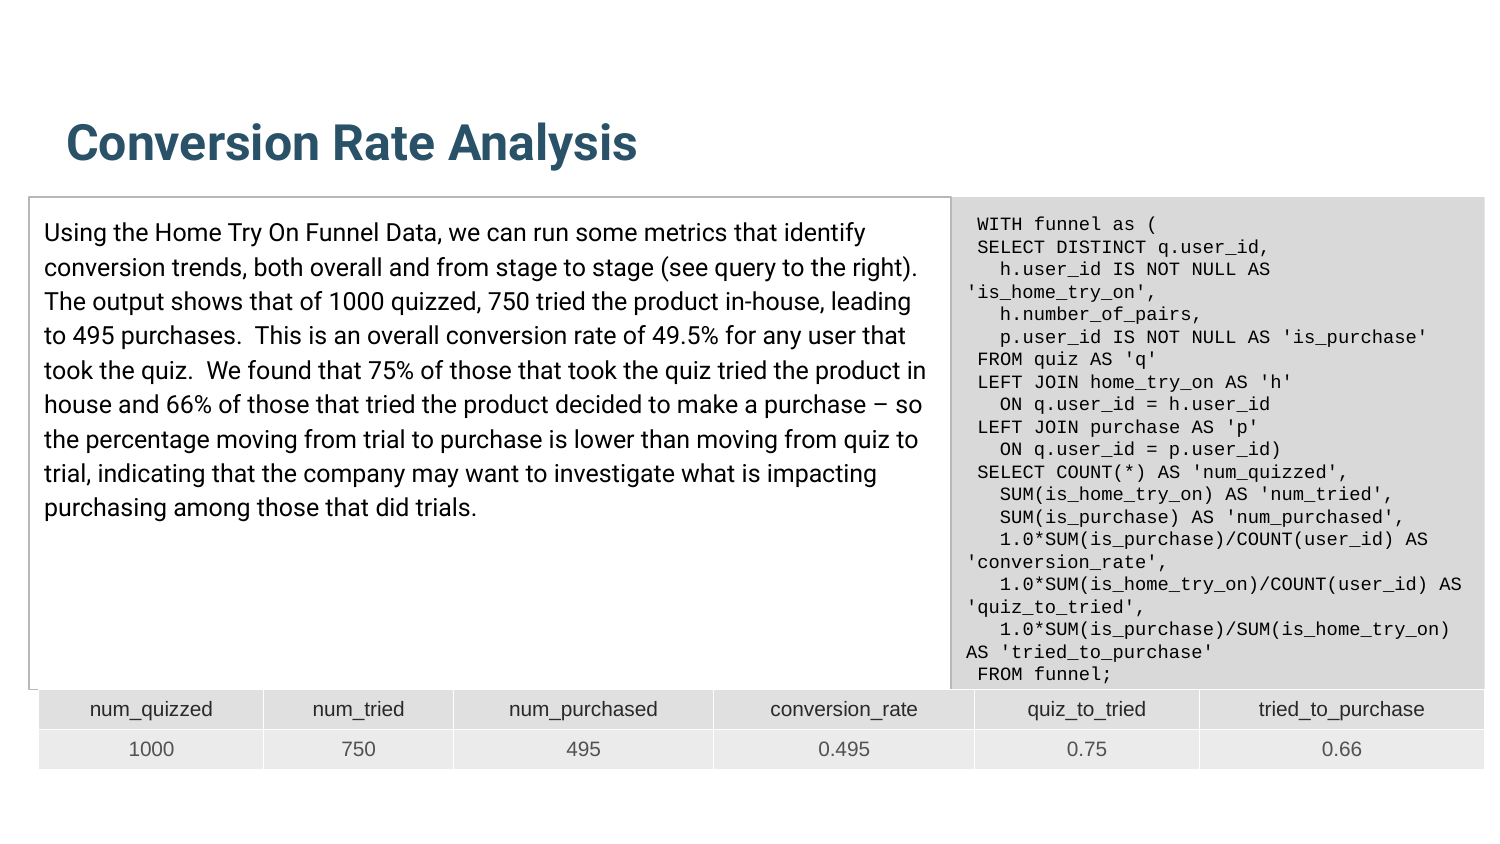

Conversion Rate Analysis
Using the Home Try On Funnel Data, we can run some metrics that identify conversion trends, both overall and from stage to stage (see query to the right).  The output shows that of 1000 quizzed, 750 tried the product in-house, leading to 495 purchases.  This is an overall conversion rate of 49.5% for any user that took the quiz.  We found that 75% of those that took the quiz tried the product in house and 66% of those that tried the product decided to make a purchase – so the percentage moving from trial to purchase is lower than moving from quiz to trial, indicating that the company may want to investigate what is impacting purchasing among those that did trials.
 WITH funnel as (
 SELECT DISTINCT q.user_id,
   h.user_id IS NOT NULL AS 'is_home_try_on',
   h.number_of_pairs,
   p.user_id IS NOT NULL AS 'is_purchase'
 FROM quiz AS 'q'
 LEFT JOIN home_try_on AS 'h'
   ON q.user_id = h.user_id
 LEFT JOIN purchase AS 'p'
   ON q.user_id = p.user_id)
 SELECT COUNT(*) AS 'num_quizzed',
   SUM(is_home_try_on) AS 'num_tried',
   SUM(is_purchase) AS 'num_purchased',
   1.0*SUM(is_purchase)/COUNT(user_id) AS 'conversion_rate',
   1.0*SUM(is_home_try_on)/COUNT(user_id) AS 'quiz_to_tried',
   1.0*SUM(is_purchase)/SUM(is_home_try_on) AS 'tried_to_purchase'
 FROM funnel;

| num\_quizzed | num\_tried | num\_purchased | conversion\_rate | quiz\_to\_tried | tried\_to\_purchase |
| --- | --- | --- | --- | --- | --- |
| 1000 | 750 | 495 | 0.495 | 0.75 | 0.66 |